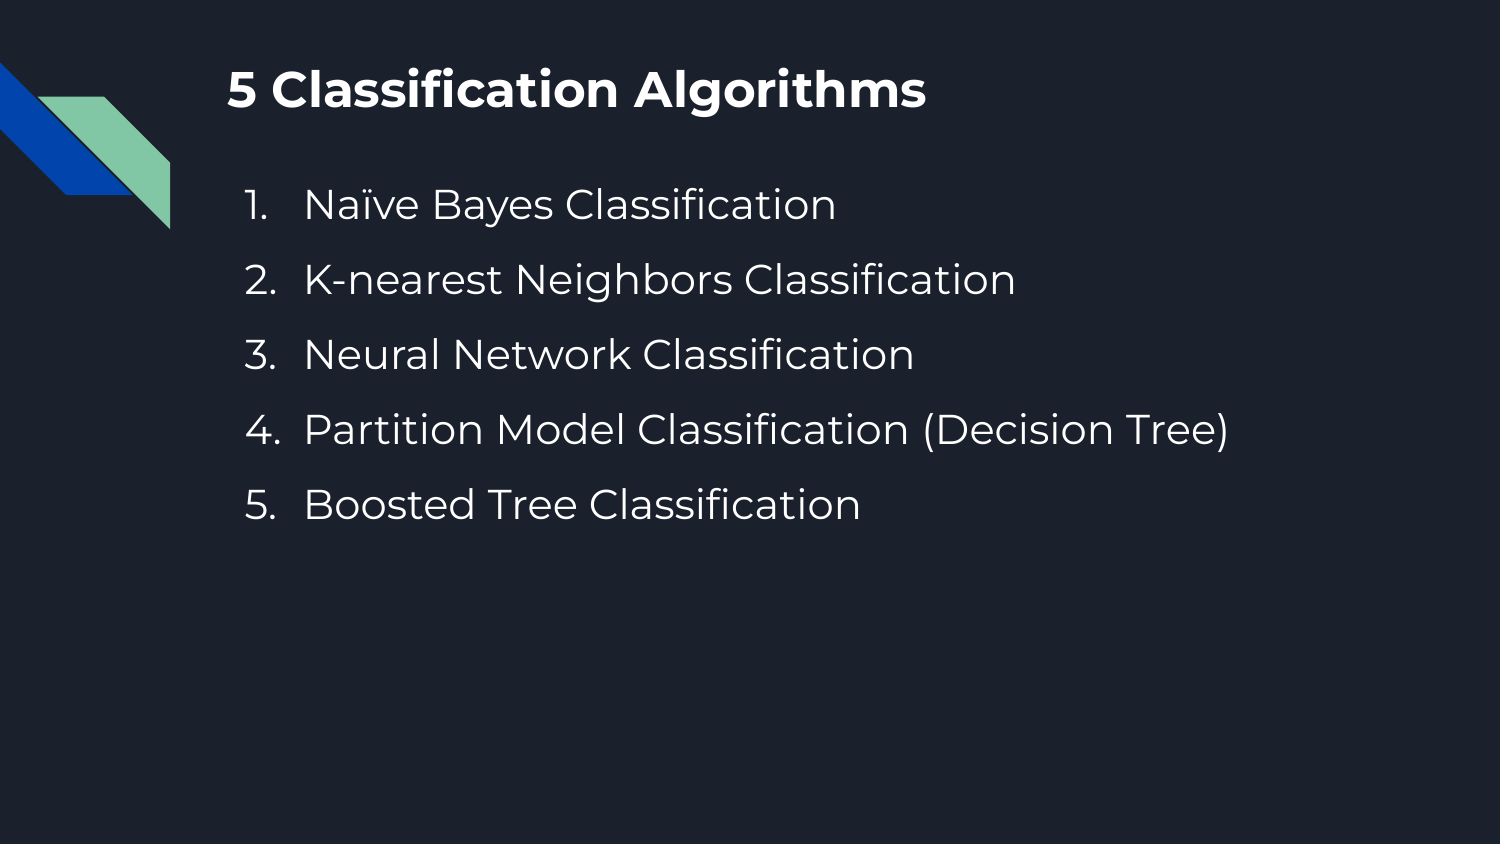

# 5 Classification Algorithms
Naïve Bayes Classification
K-nearest Neighbors Classification
Neural Network Classification
Partition Model Classification (Decision Tree)
Boosted Tree Classification